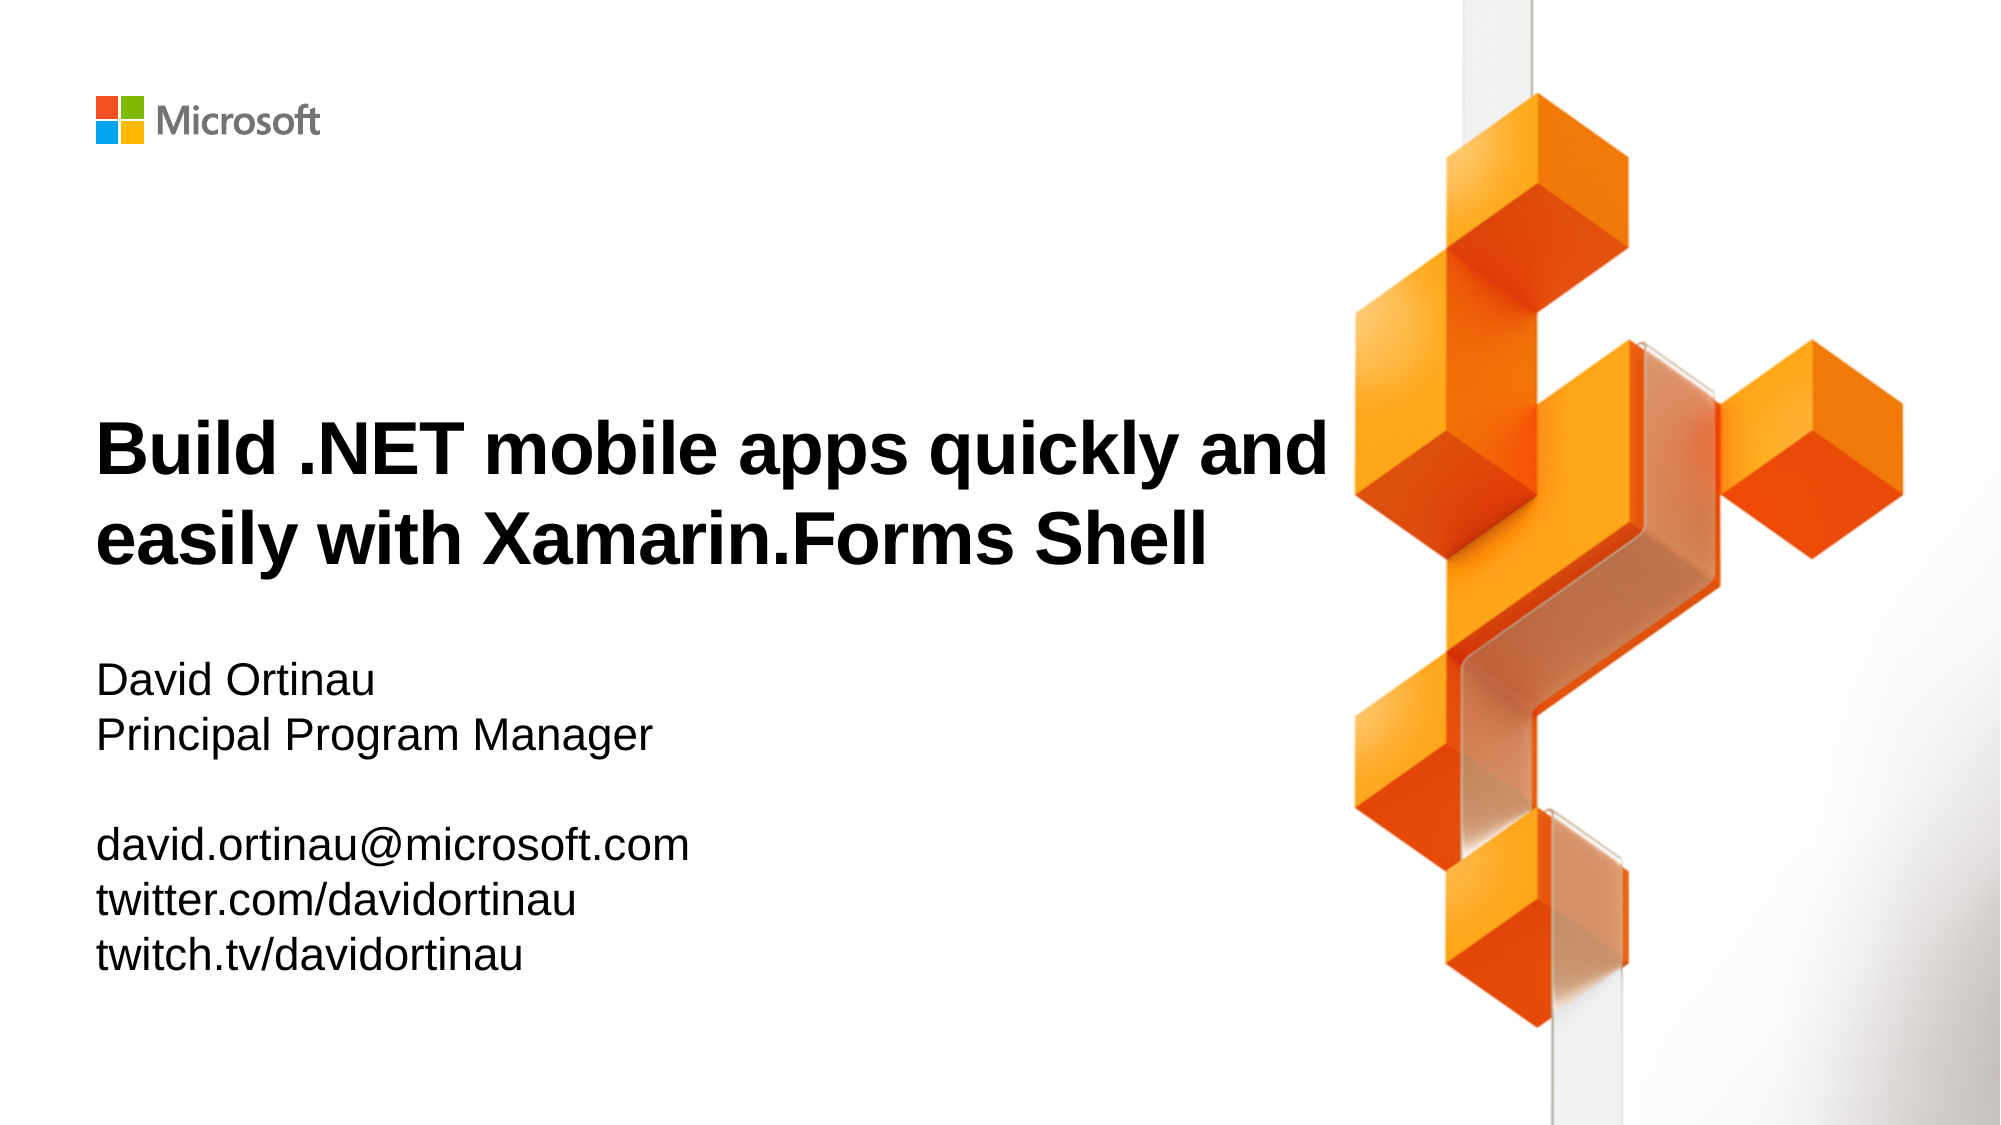

# Build .NET mobile apps quickly and easily with Xamarin.Forms Shell
David Ortinau
Principal Program Manager

david.ortinau@microsoft.com
twitter.com/davidortinau
twitch.tv/davidortinau